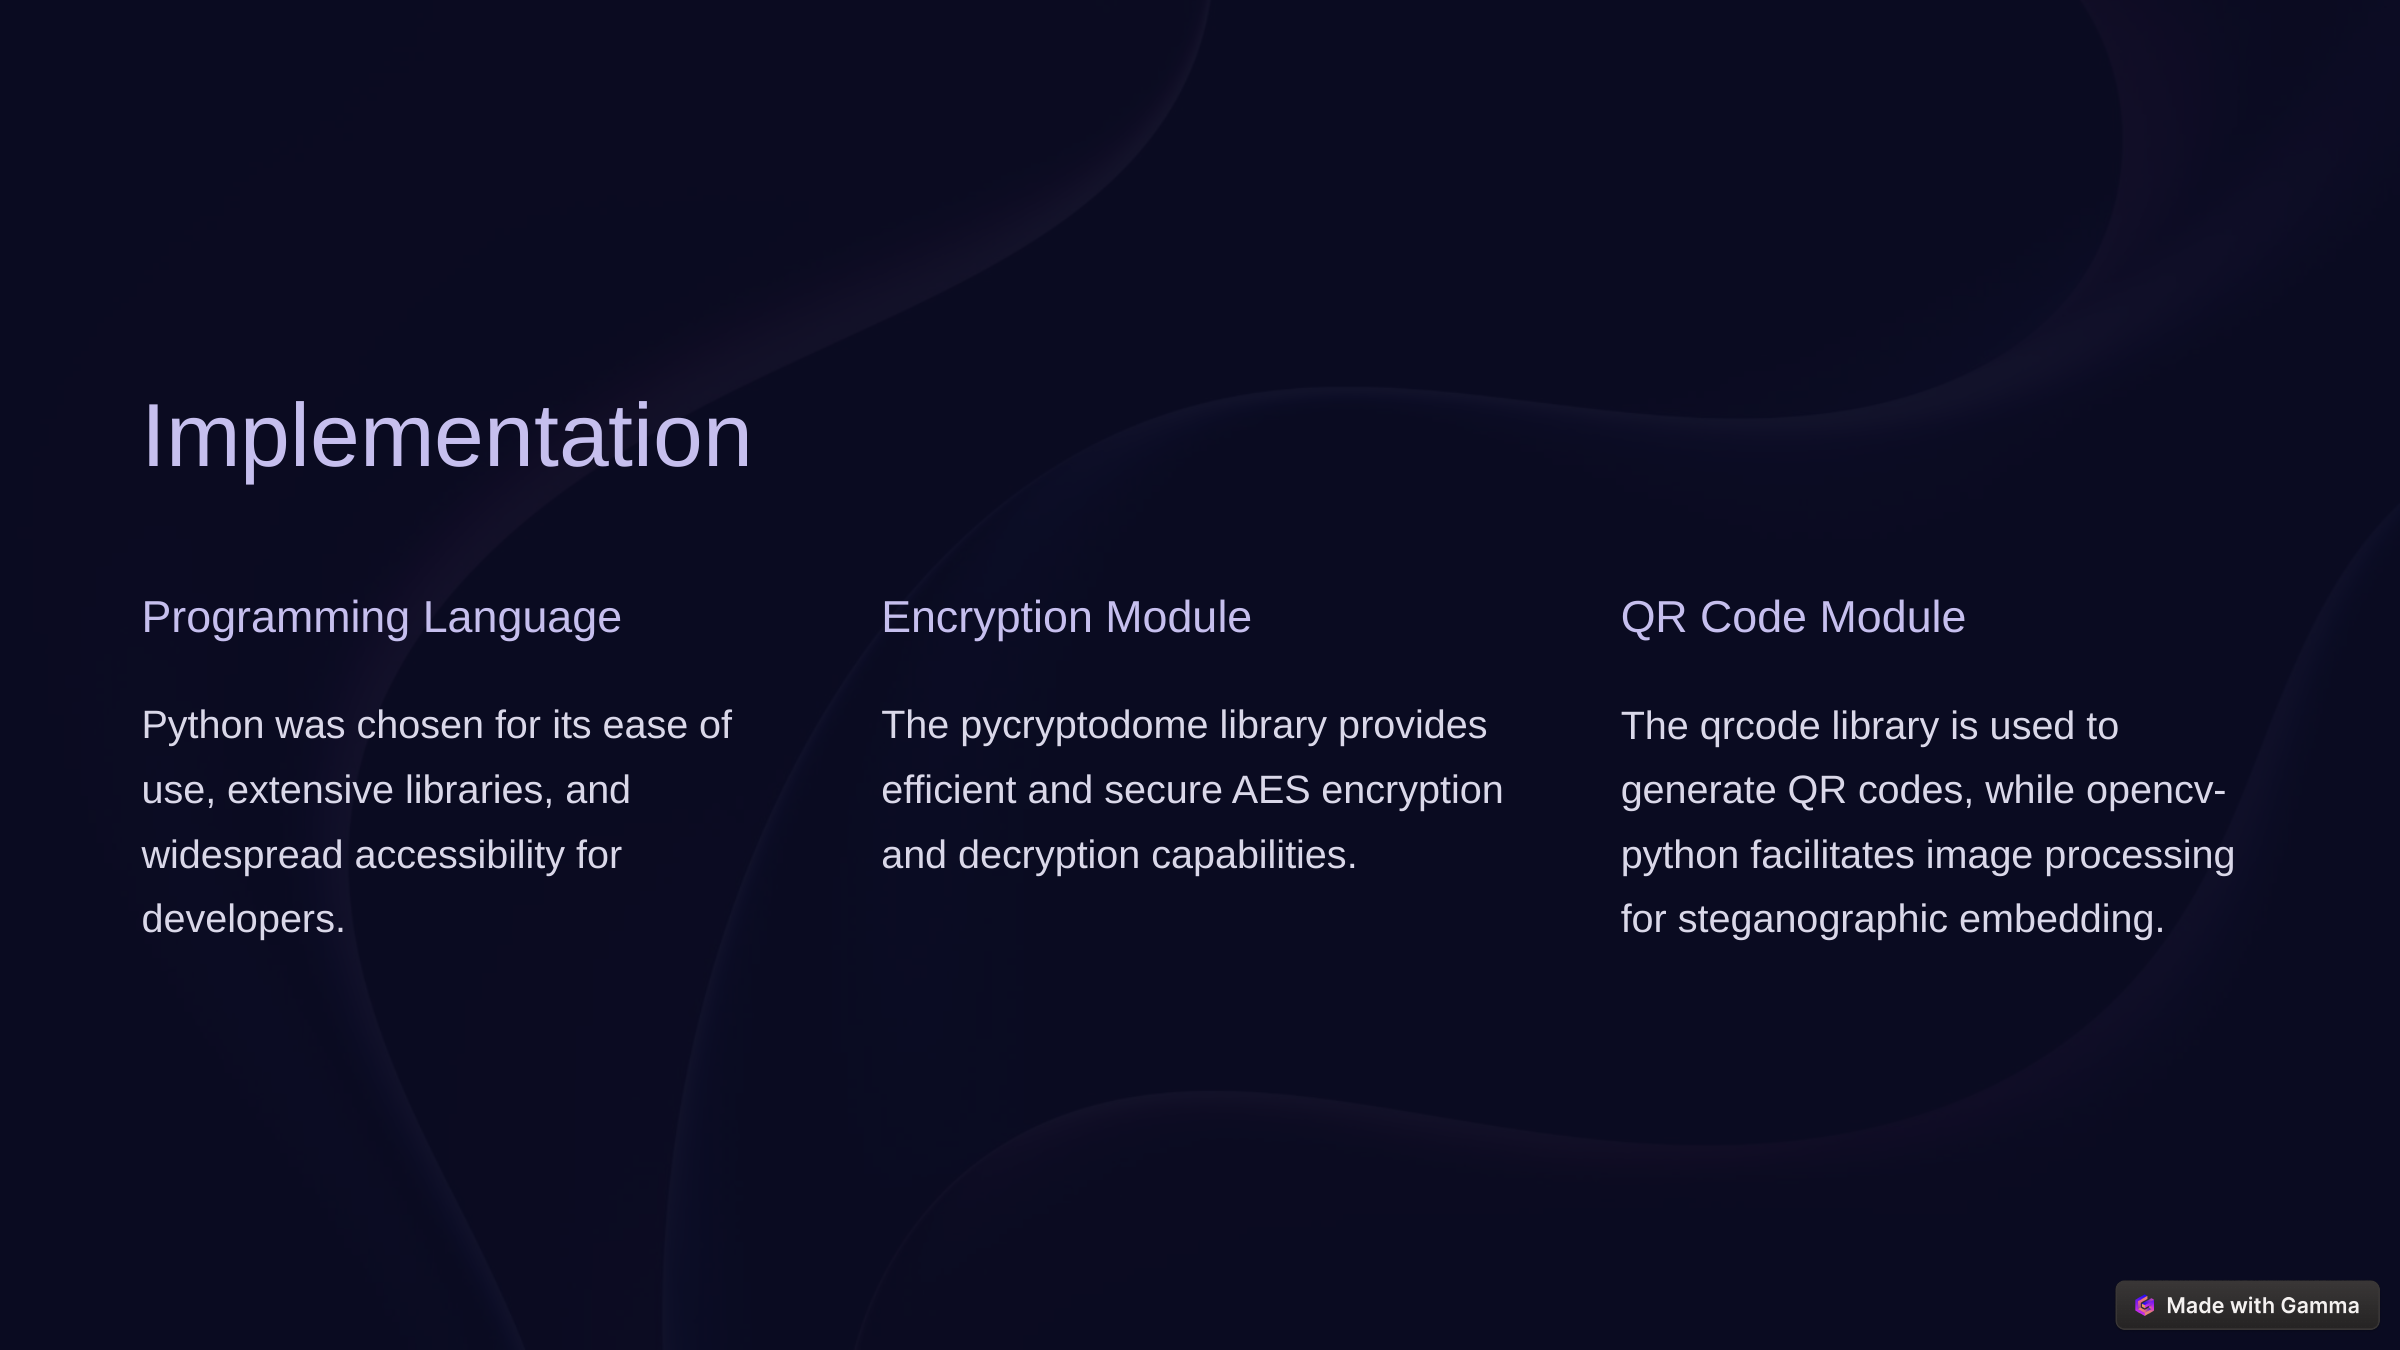

Implementation
Programming Language
Encryption Module
QR Code Module
Python was chosen for its ease of use, extensive libraries, and widespread accessibility for developers.
The pycryptodome library provides efficient and secure AES encryption and decryption capabilities.
The qrcode library is used to generate QR codes, while opencv-python facilitates image processing for steganographic embedding.